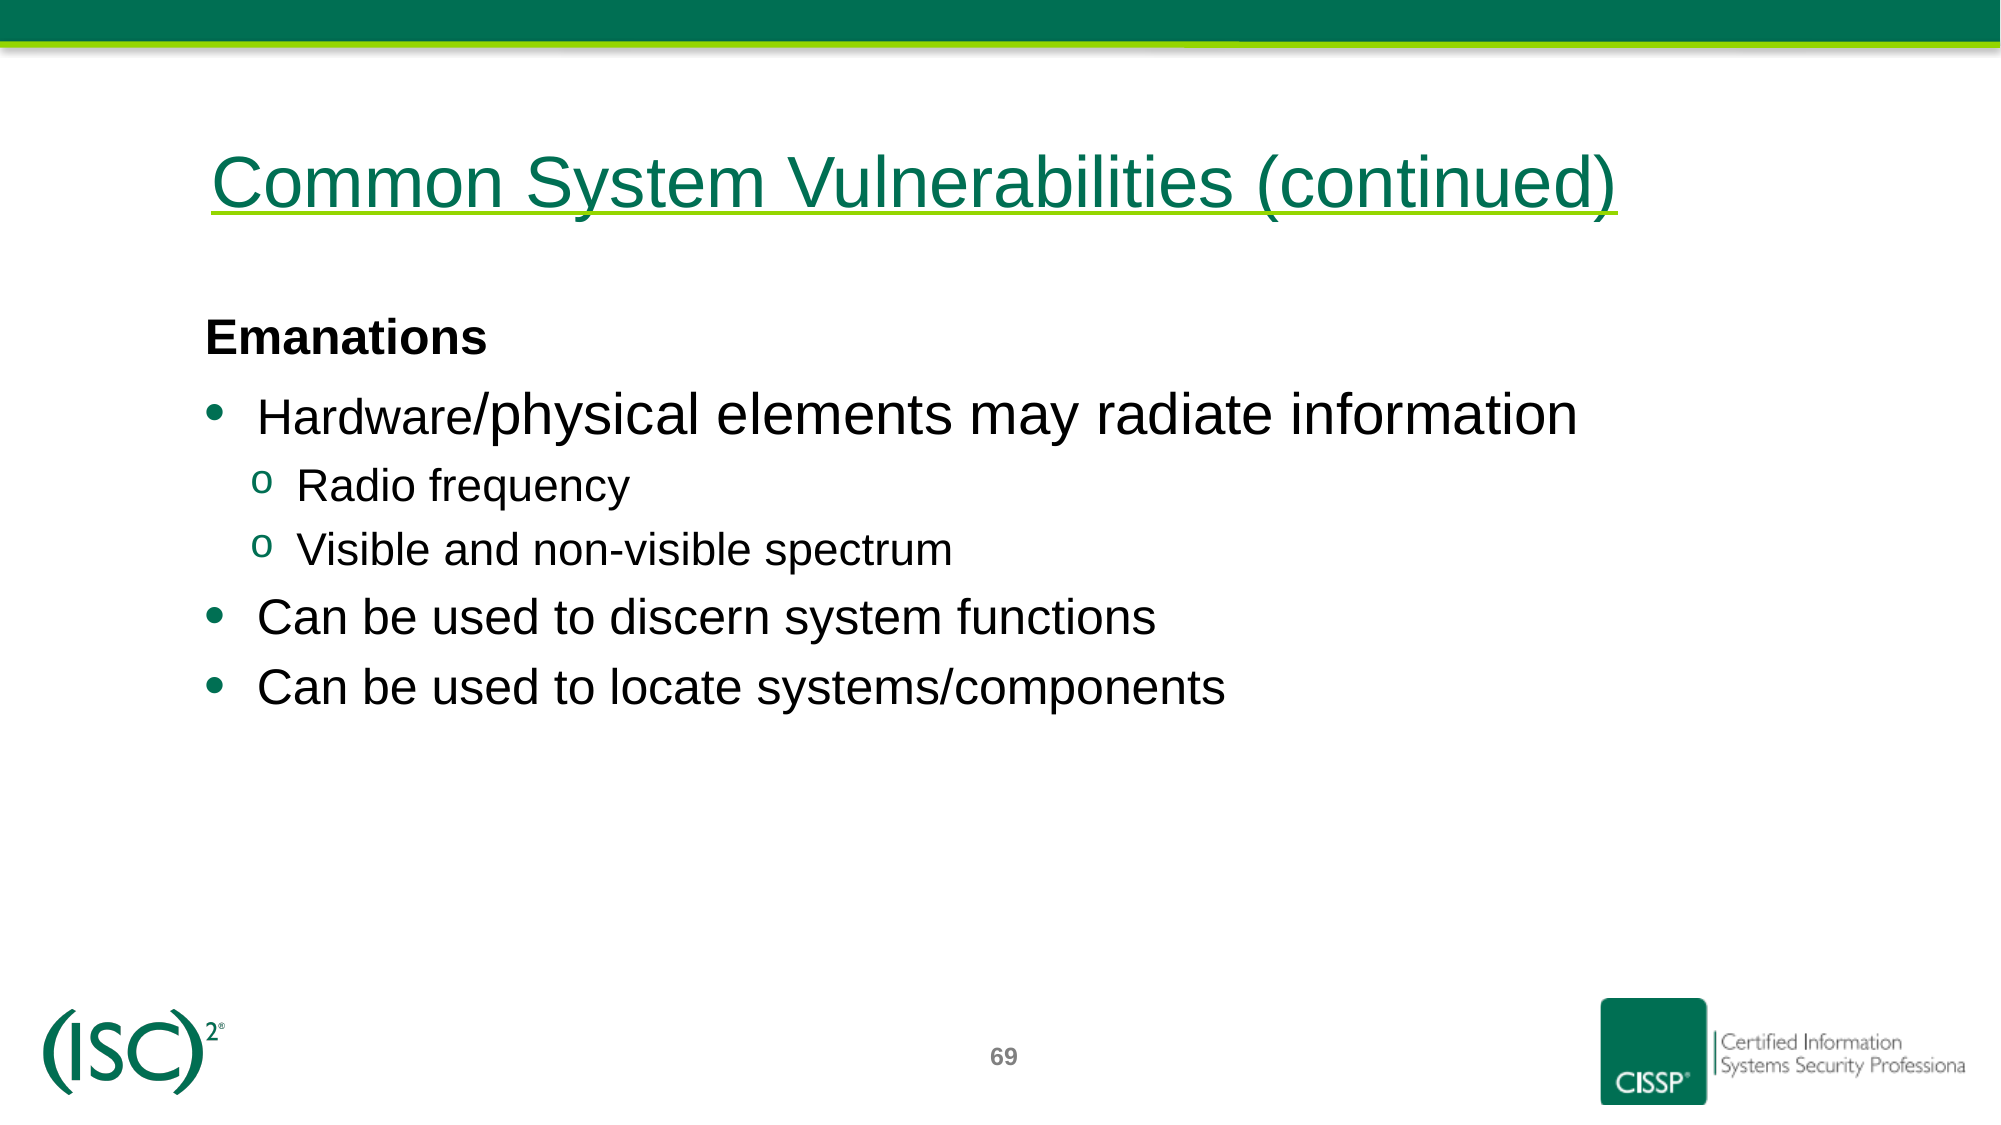

# Common System Vulnerabilities (continued)
Emanations
Hardware/physical elements may radiate information
Radio frequency
Visible and non-visible spectrum
Can be used to discern system functions
Can be used to locate systems/components